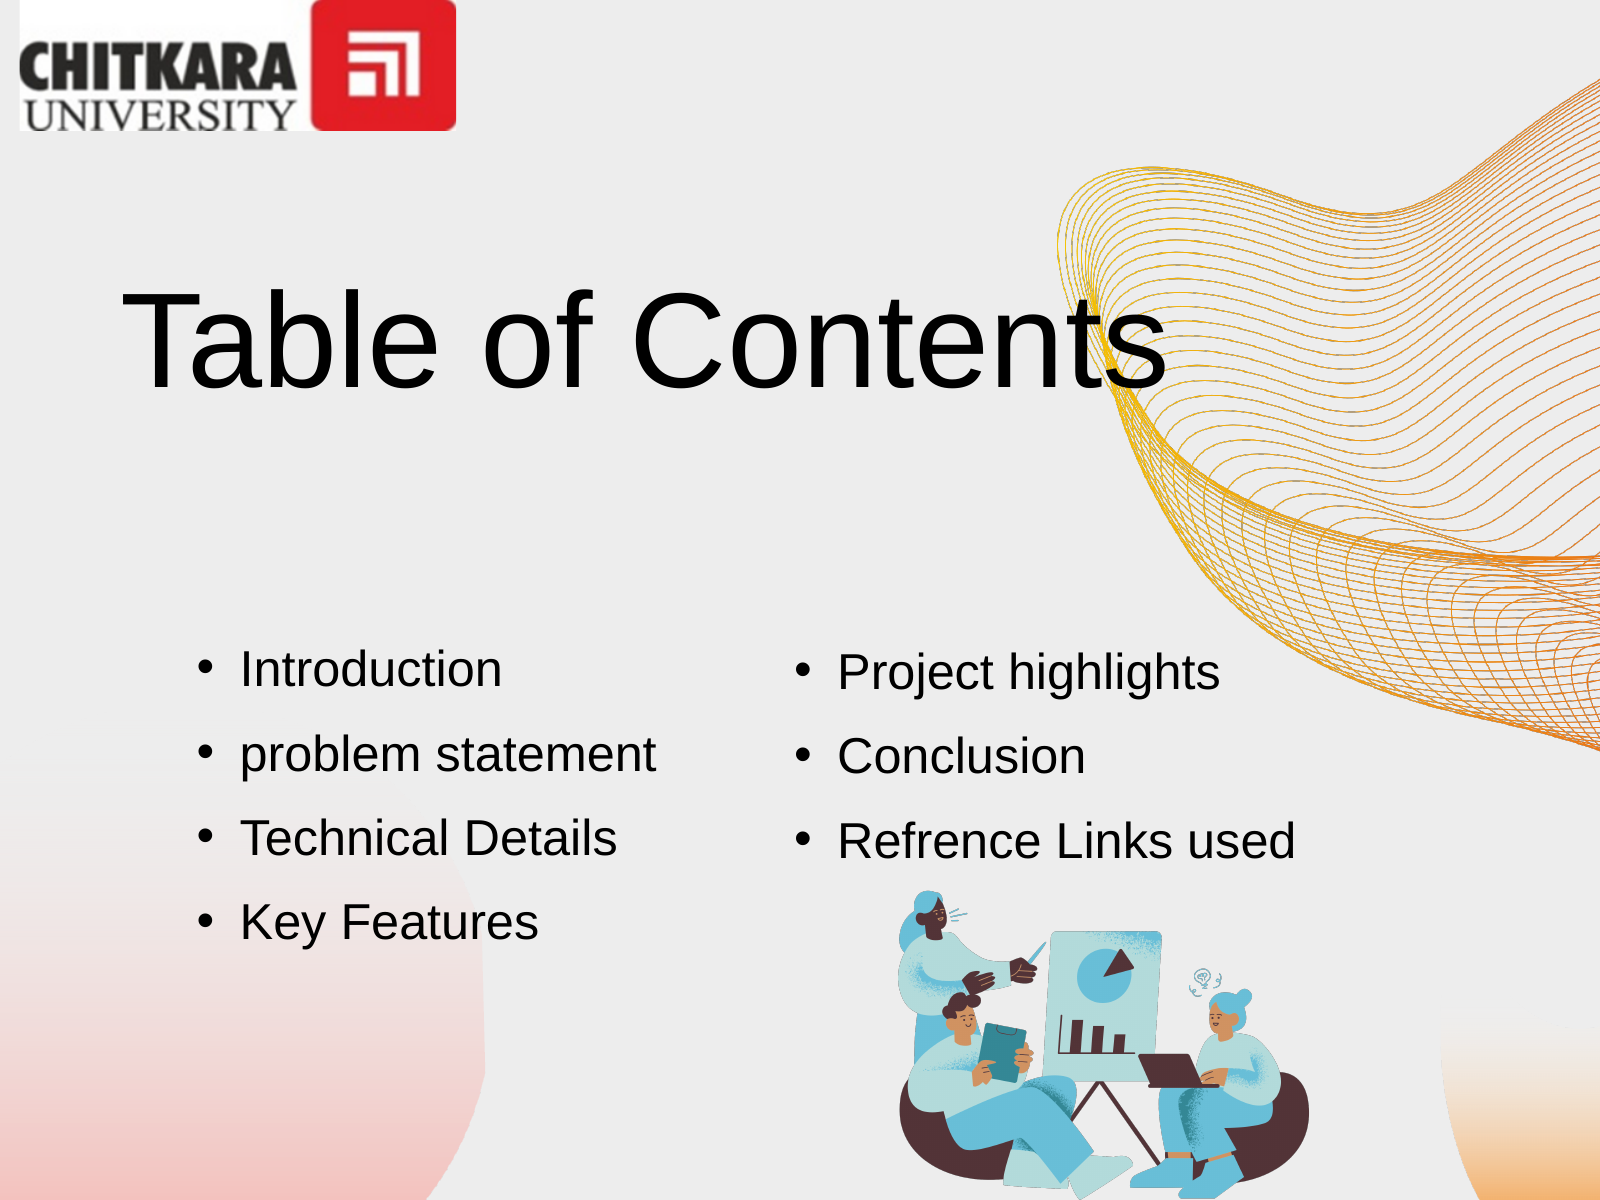

Table of Contents
Introduction
problem statement
Technical Details
Key Features
Project highlights
Conclusion
Refrence Links used